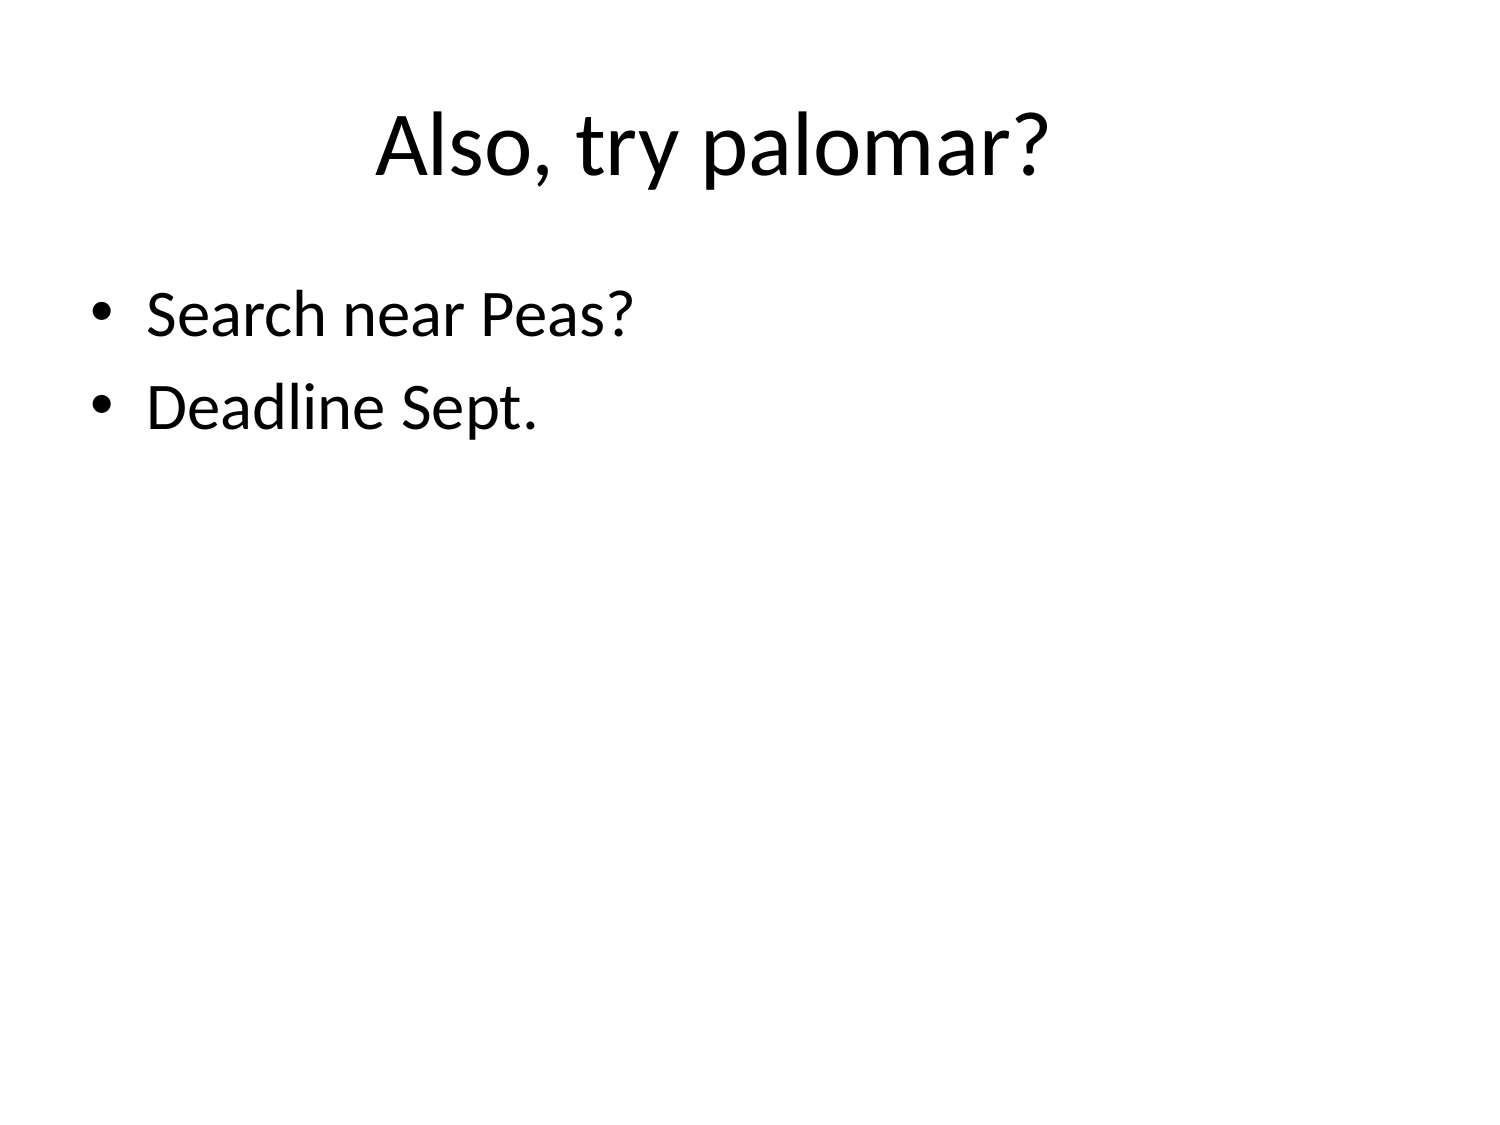

# Also, try palomar?
Search near Peas?
Deadline Sept.